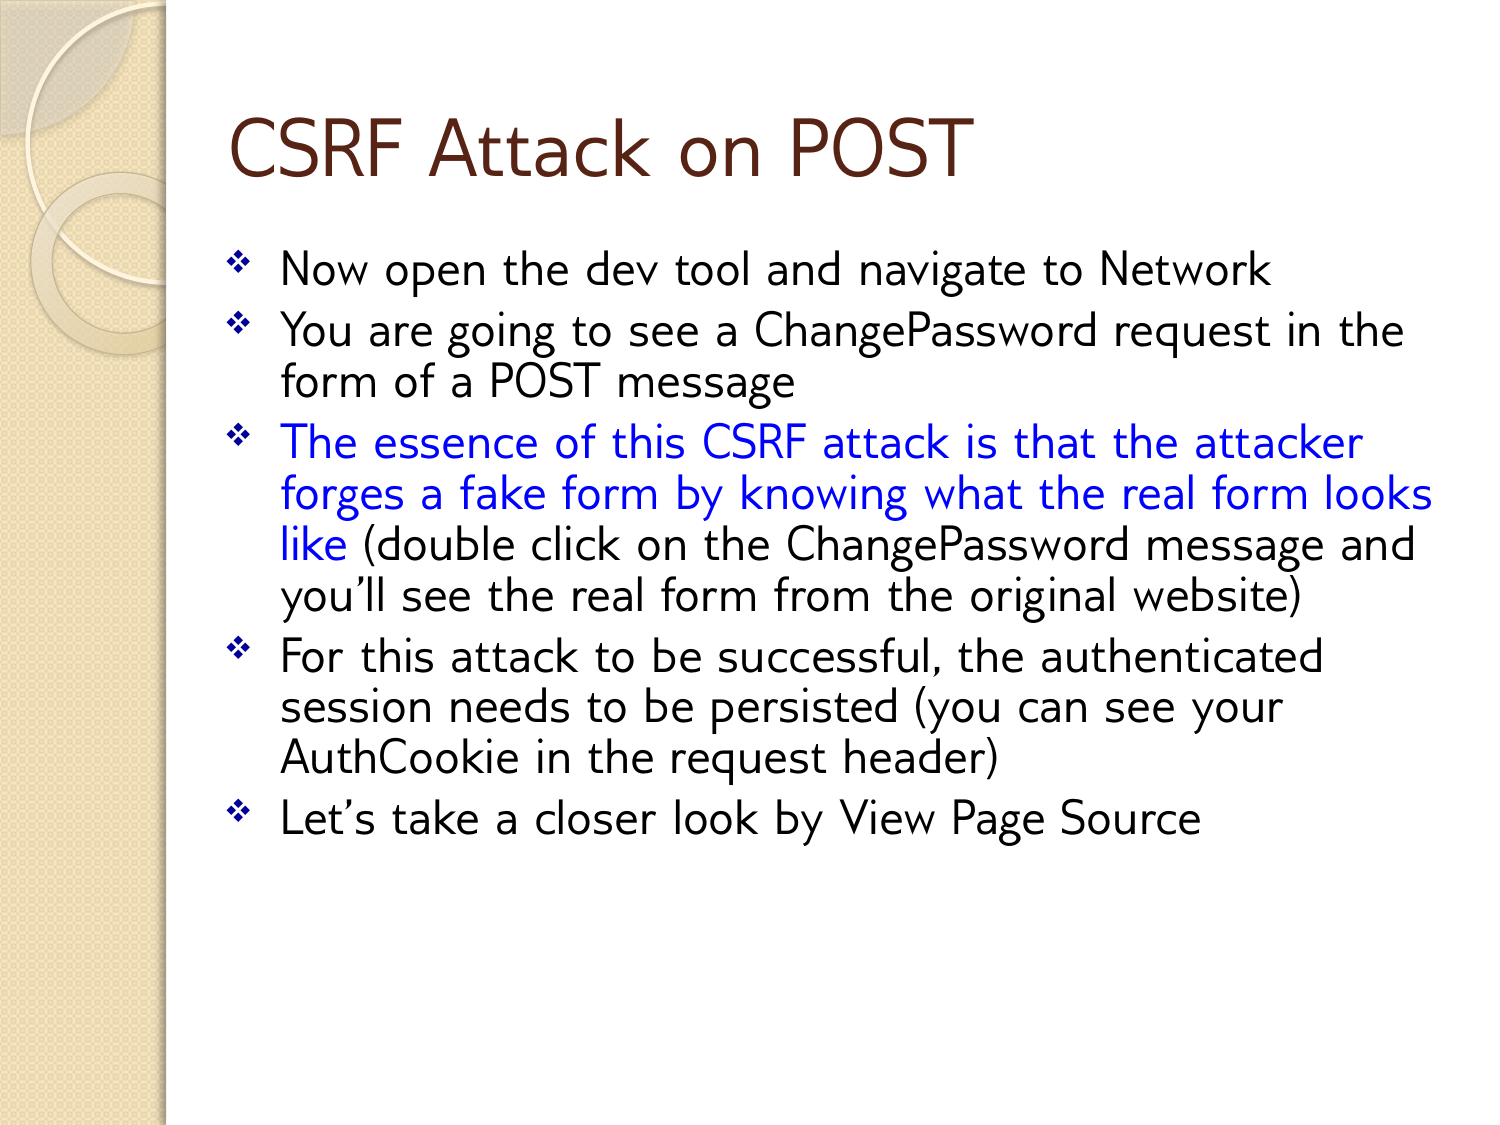

# CSRF Attack on POST
Now open the dev tool and navigate to Network
You are going to see a ChangePassword request in the form of a POST message
The essence of this CSRF attack is that the attacker forges a fake form by knowing what the real form looks like (double click on the ChangePassword message and you’ll see the real form from the original website)
For this attack to be successful, the authenticated session needs to be persisted (you can see your AuthCookie in the request header)
Let’s take a closer look by View Page Source